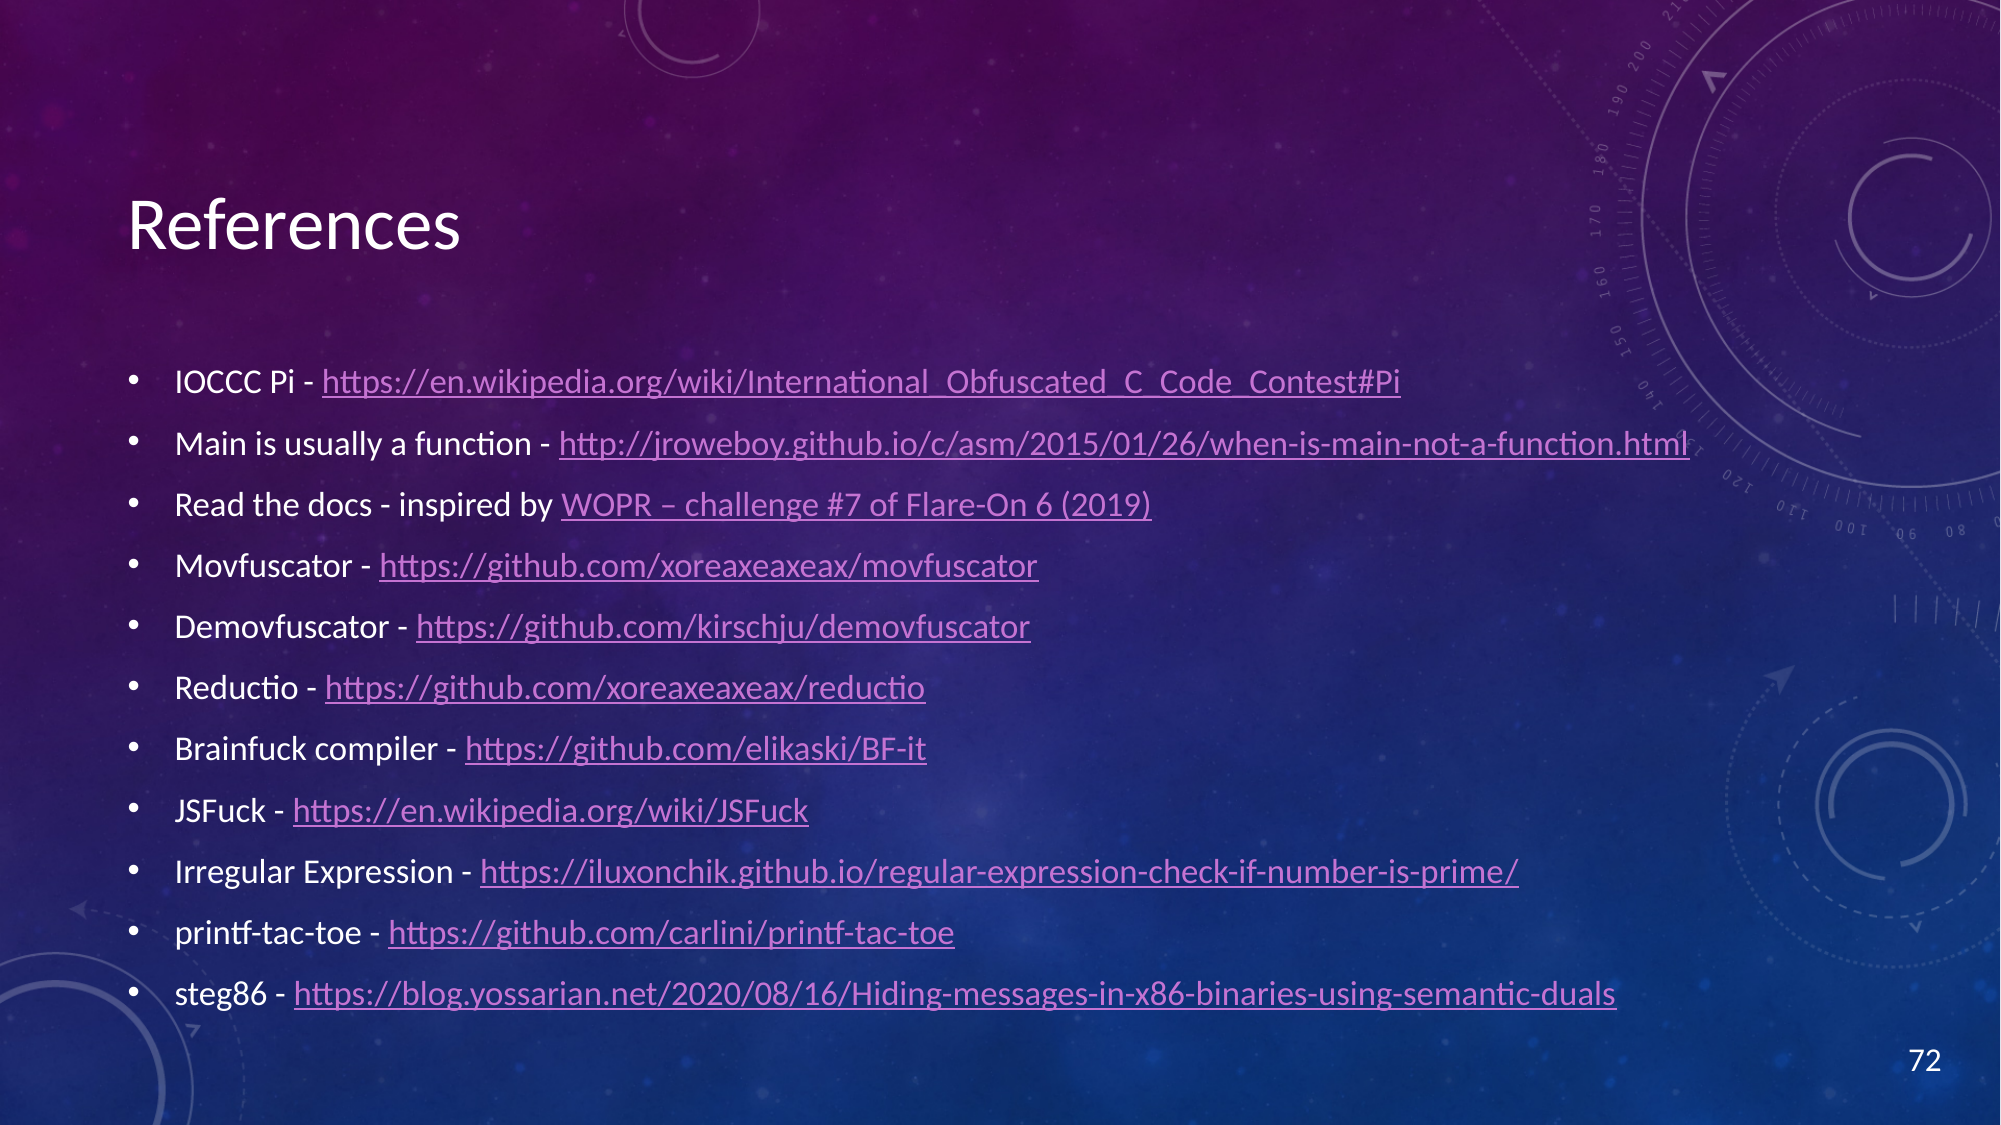

# References
IOCCC Pi - https://en.wikipedia.org/wiki/International_Obfuscated_C_Code_Contest#Pi
Main is usually a function - http://jroweboy.github.io/c/asm/2015/01/26/when-is-main-not-a-function.html
Read the docs - inspired by WOPR – challenge #7 of Flare-On 6 (2019)
Movfuscator - https://github.com/xoreaxeaxeax/movfuscator
Demovfuscator - https://github.com/kirschju/demovfuscator
Reductio - https://github.com/xoreaxeaxeax/reductio
Brainfuck compiler - https://github.com/elikaski/BF-it
JSFuck - https://en.wikipedia.org/wiki/JSFuck
Irregular Expression - https://iluxonchik.github.io/regular-expression-check-if-number-is-prime/
printf-tac-toe - https://github.com/carlini/printf-tac-toe
steg86 - https://blog.yossarian.net/2020/08/16/Hiding-messages-in-x86-binaries-using-semantic-duals

72